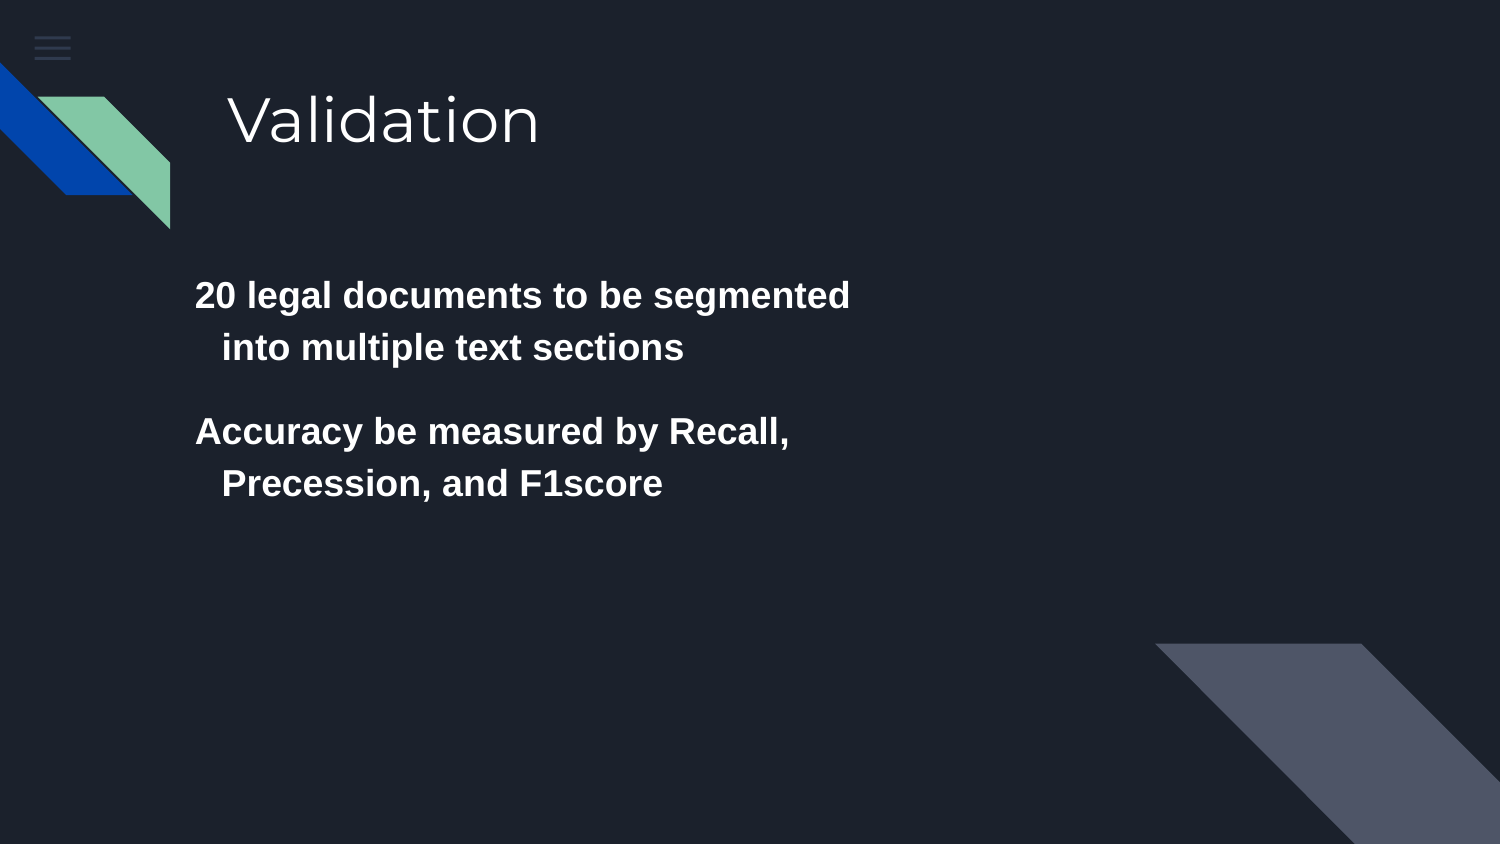

# Validation
 20 legal documents to be segmented into multiple text sections
 Accuracy be measured by Recall, Precession, and F1score